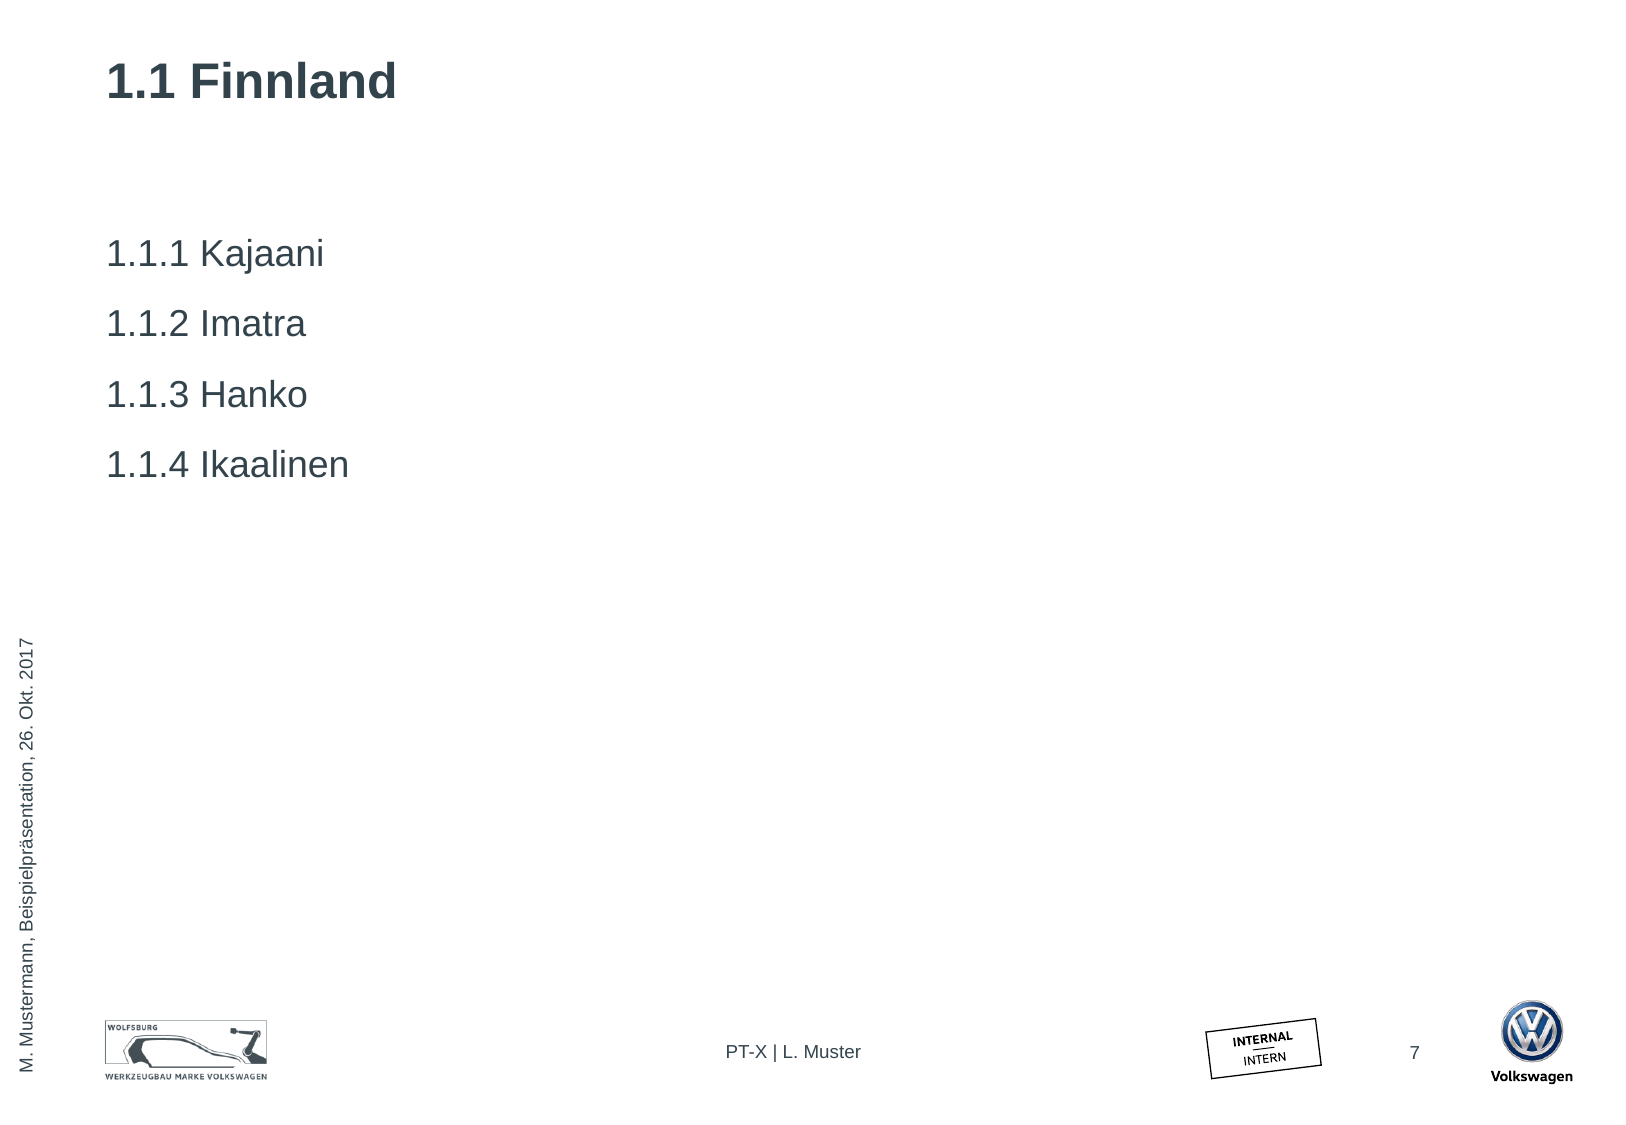

# 1.1 Finnland
1.1.1 Kajaani
1.1.2 Imatra
1.1.3 Hanko
1.1.4 Ikaalinen